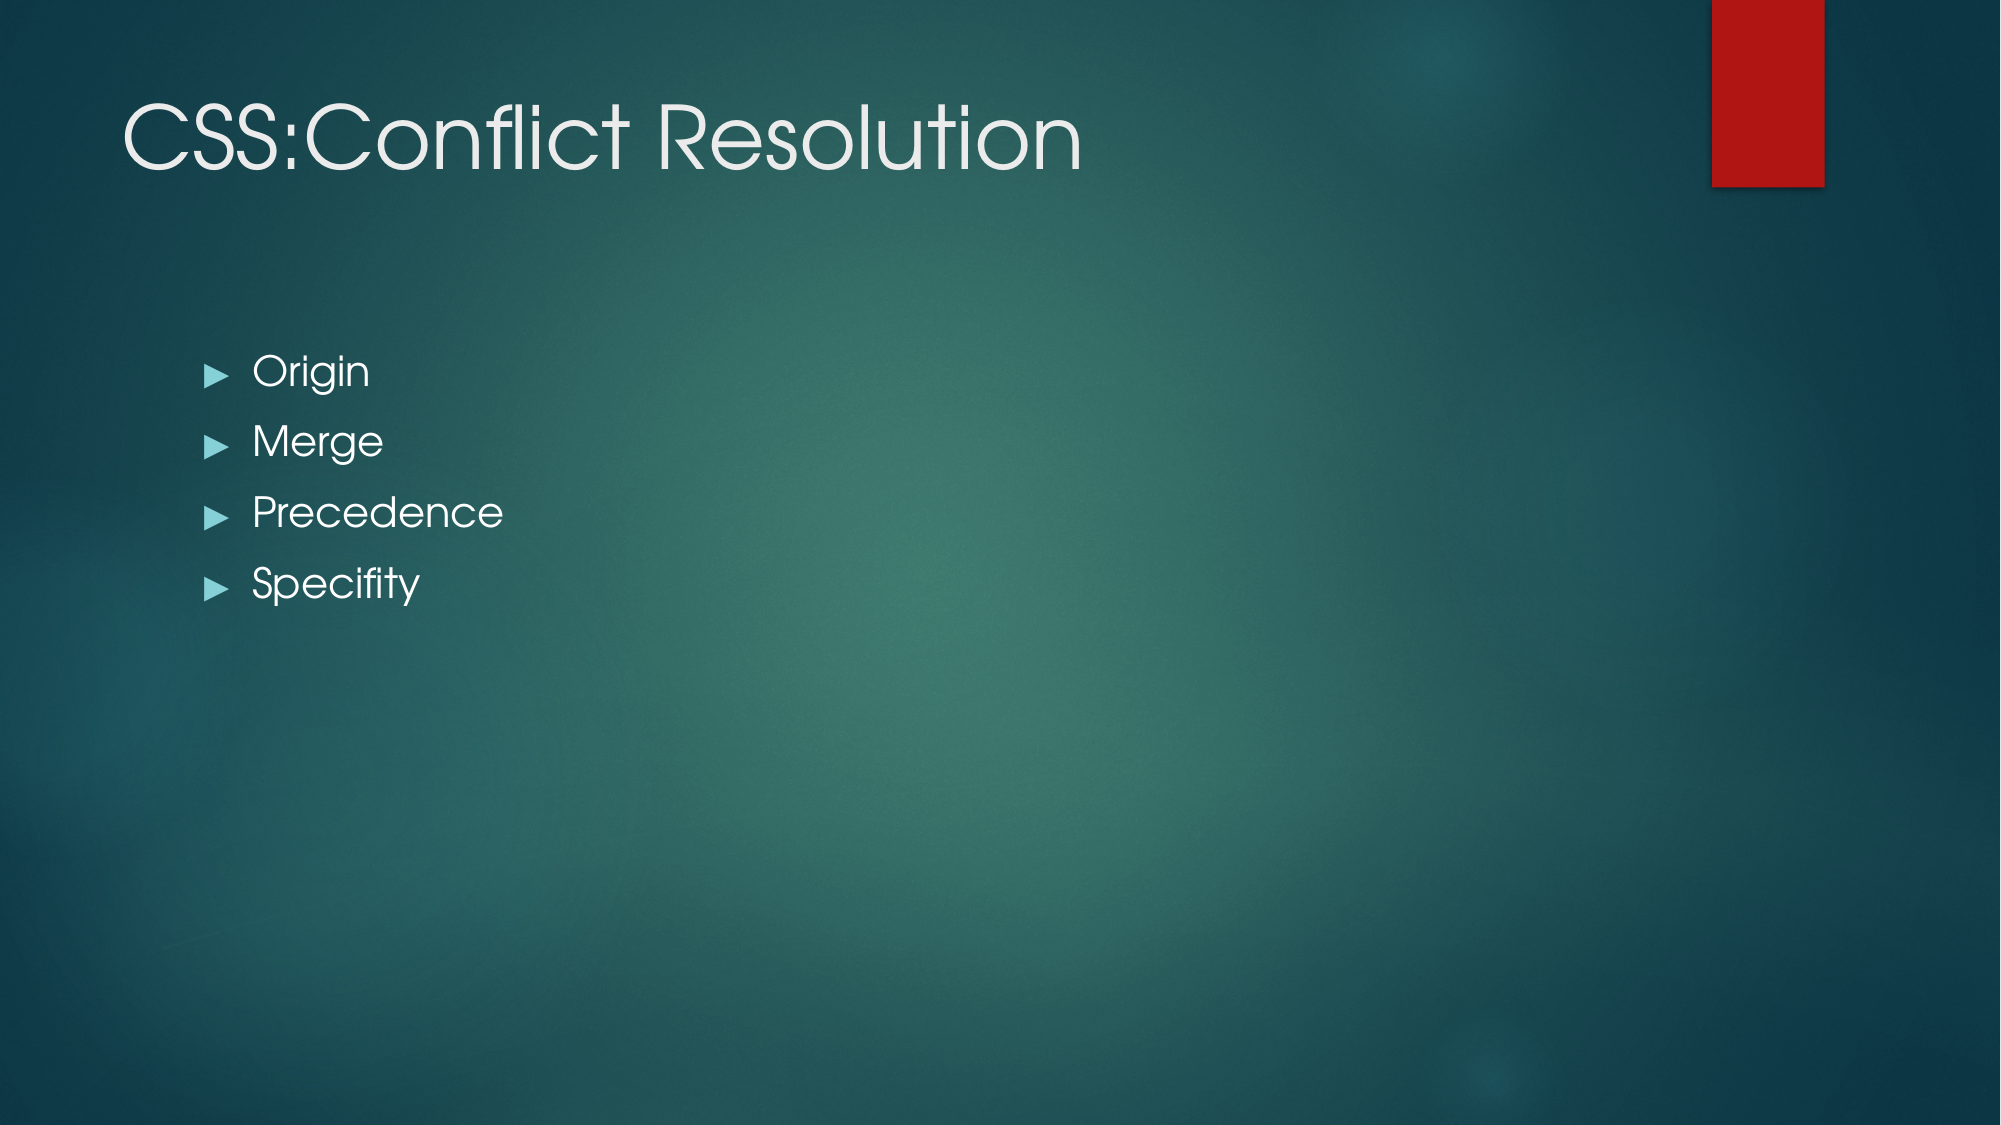

# CSS:Conflict Resolution
Origin
Merge
Precedence
Specifity